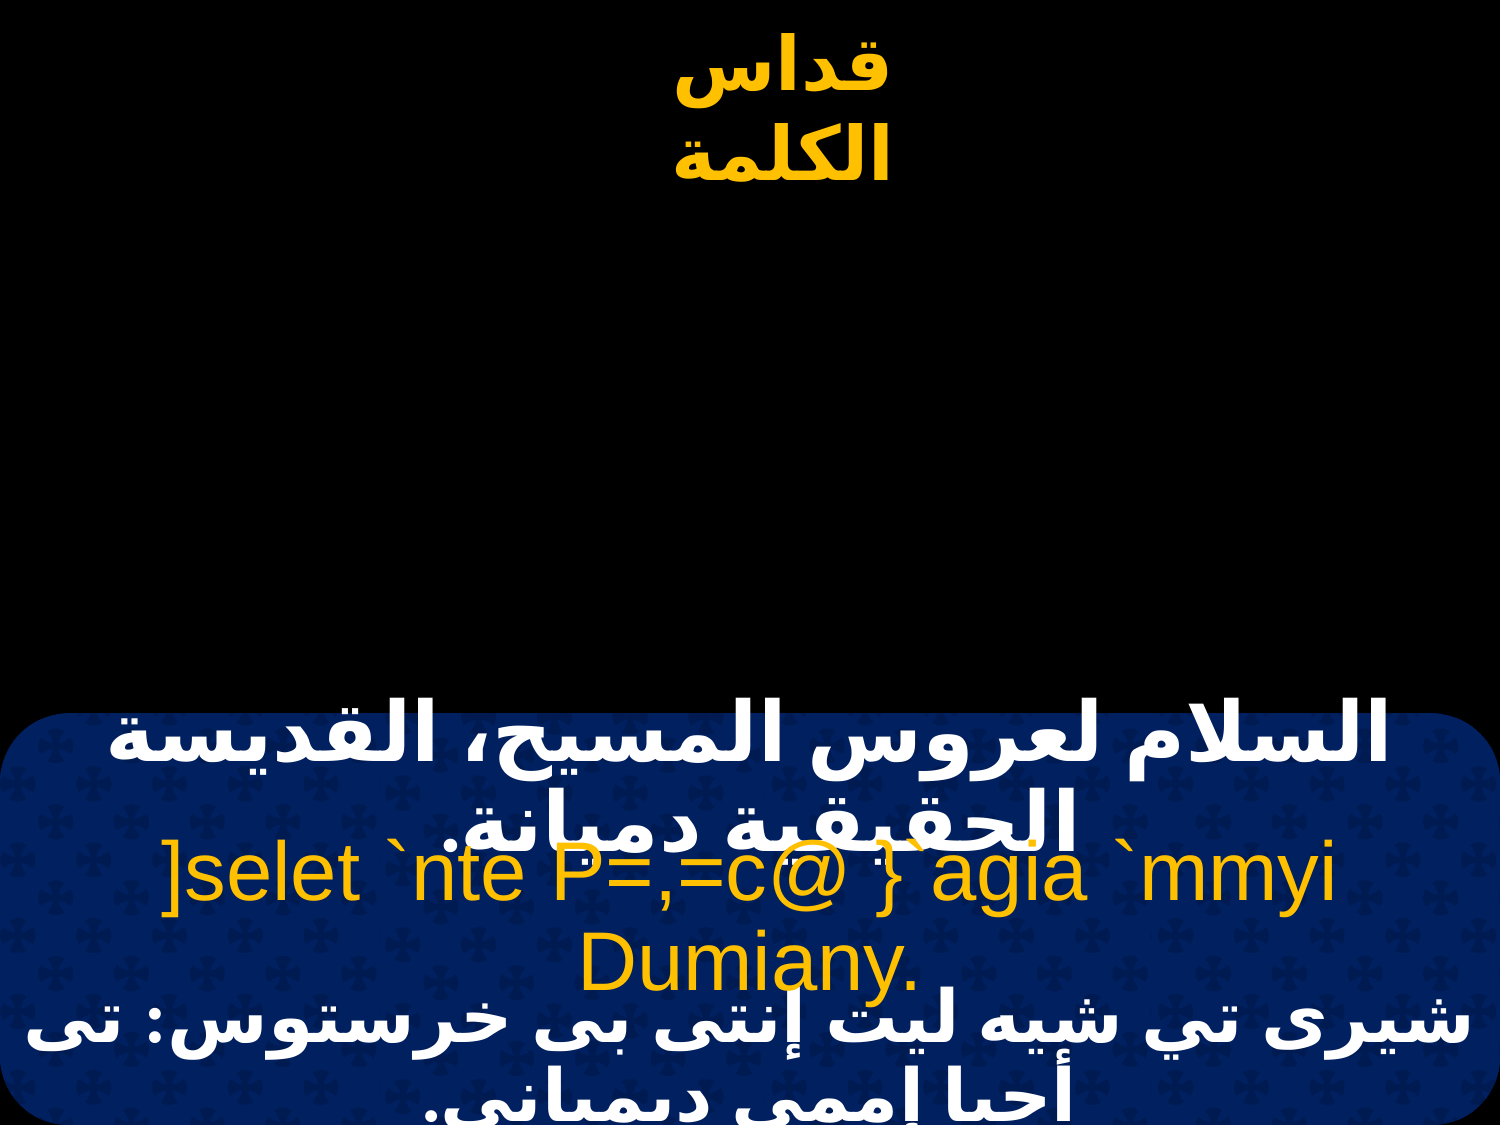

# السلام لعروس المسيح، القديسة الحقيقية دميانة.
]selet `nte P=,=c@ }`agia `mmyi Dumiany.
شيرى تي شيه ليت إنتى بى خرستوس: تى أجيا إممي ديميانى.